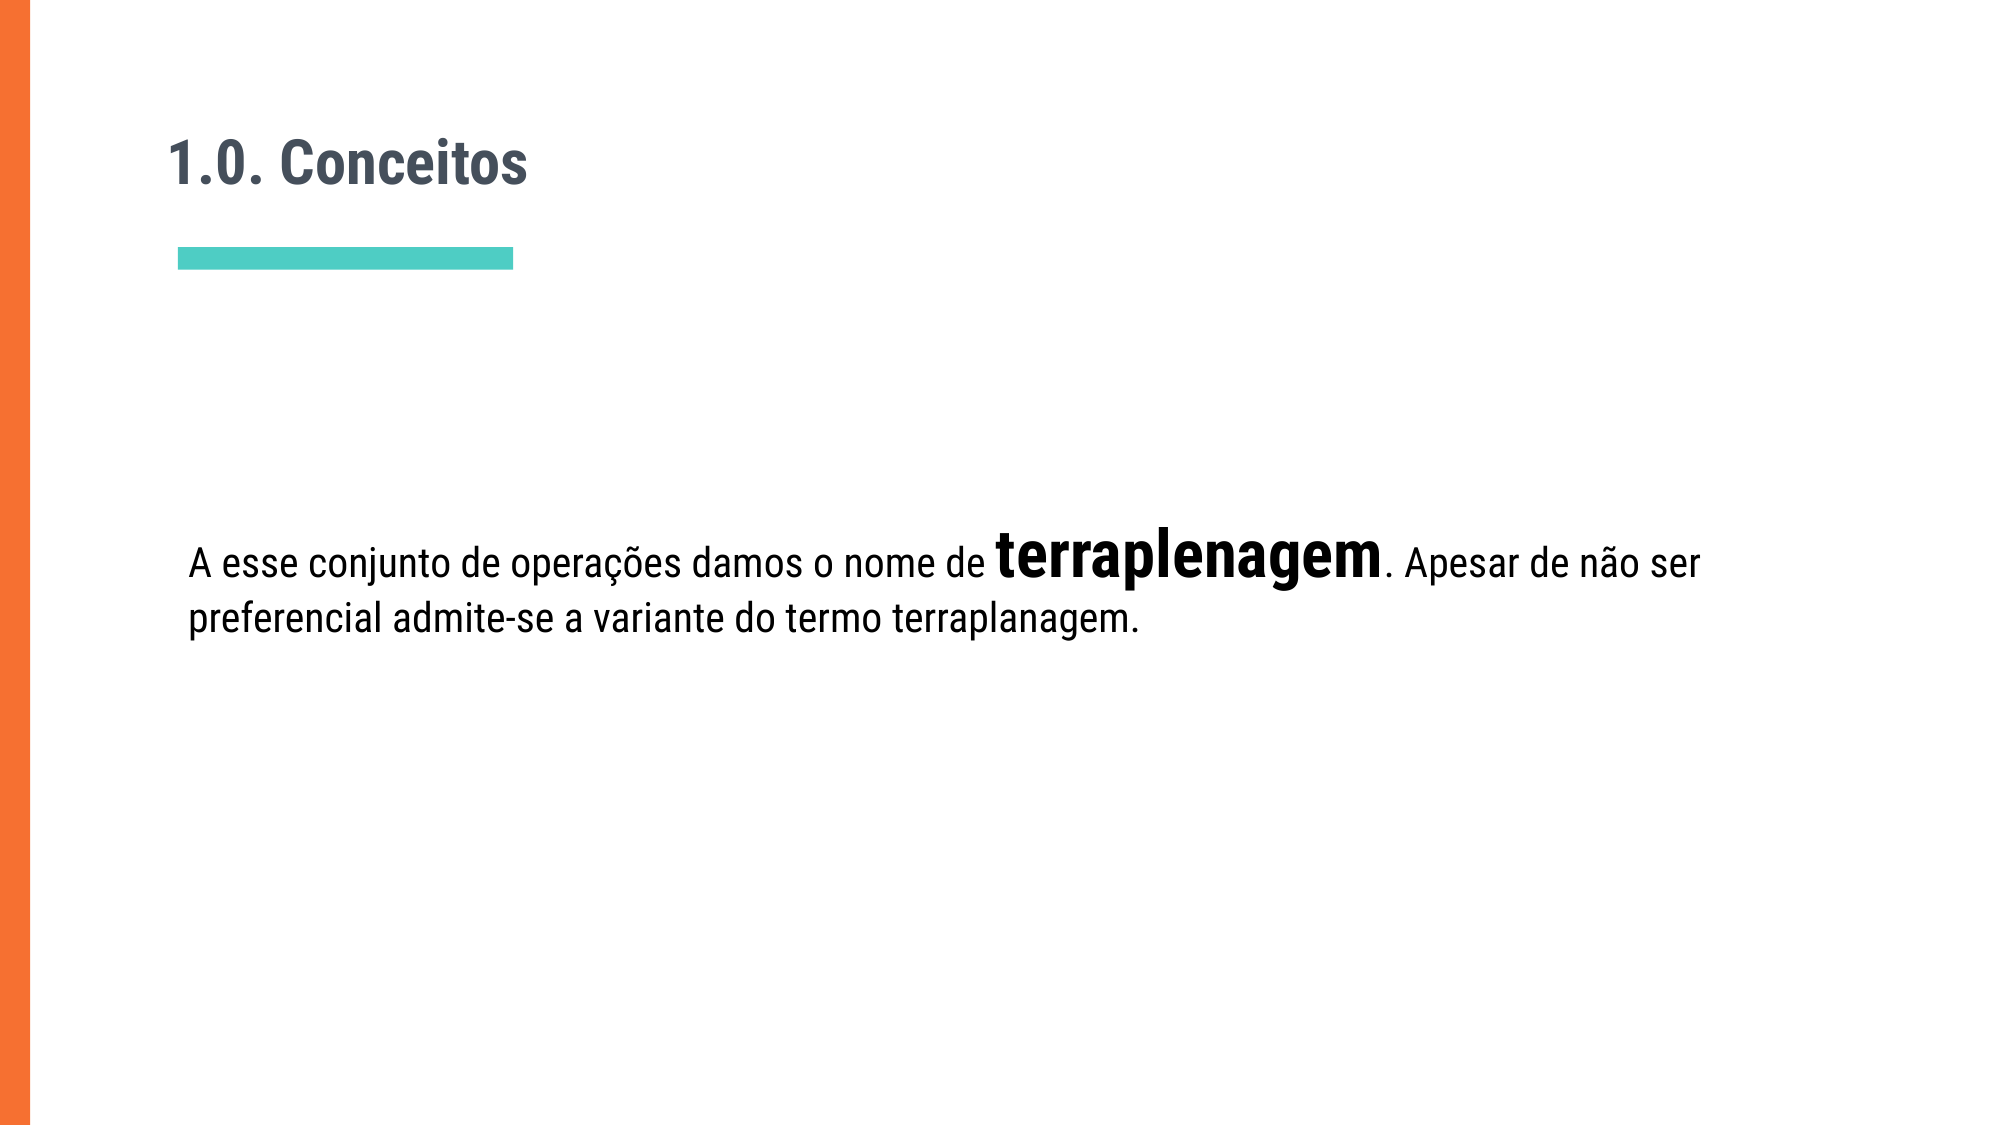

1.0. Conceitos
# 1.0. Conceitos
A esse conjunto de operações damos o nome de terraplenagem. Apesar de não ser preferencial admite-se a variante do termo terraplanagem.